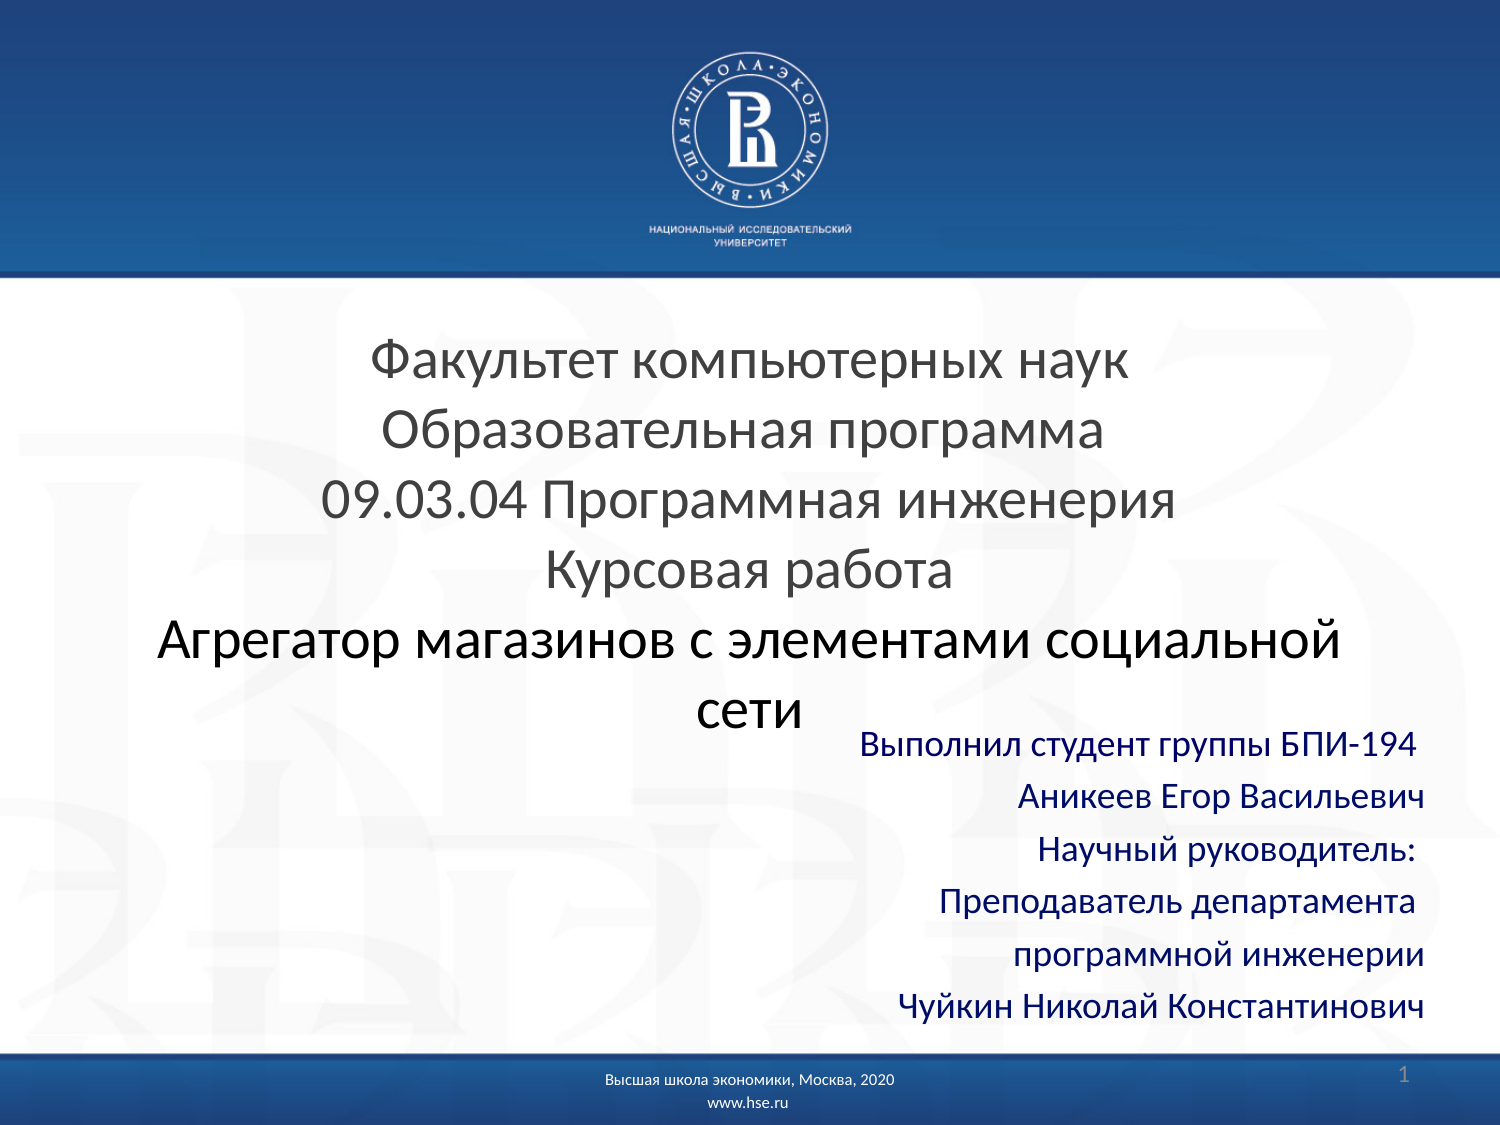

# Факультет компьютерных наук Образовательная программа 09.03.04 Программная инженерия Курсовая работа Агрегатор магазинов с элементами социальной сети
Выполнил студент группы БПИ-194
Аникеев Егор Васильевич
Научный руководитель:
Преподаватель департамента
программной инженерии
Чуйкин Николай Константинович
1
Высшая школа экономики, Москва, 2020
www.hse.ru